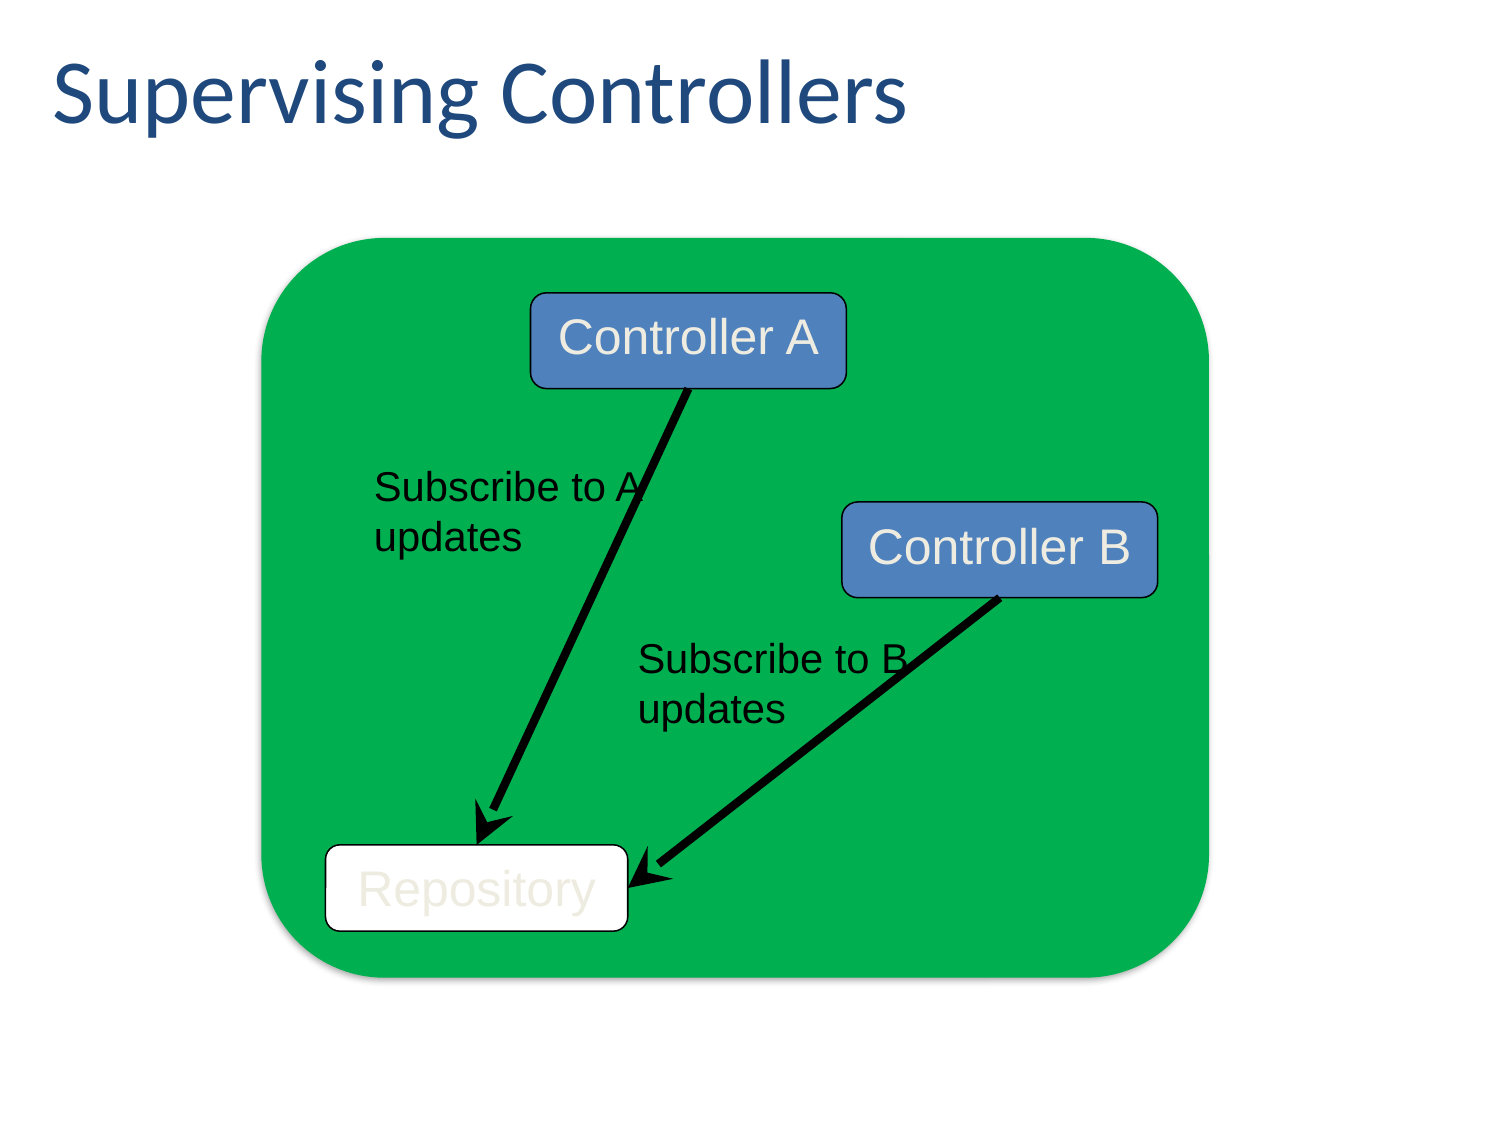

Supervising Controllers

Controller A
Subscribe to A updates
Controller B
Subscribe to B updates
Repository